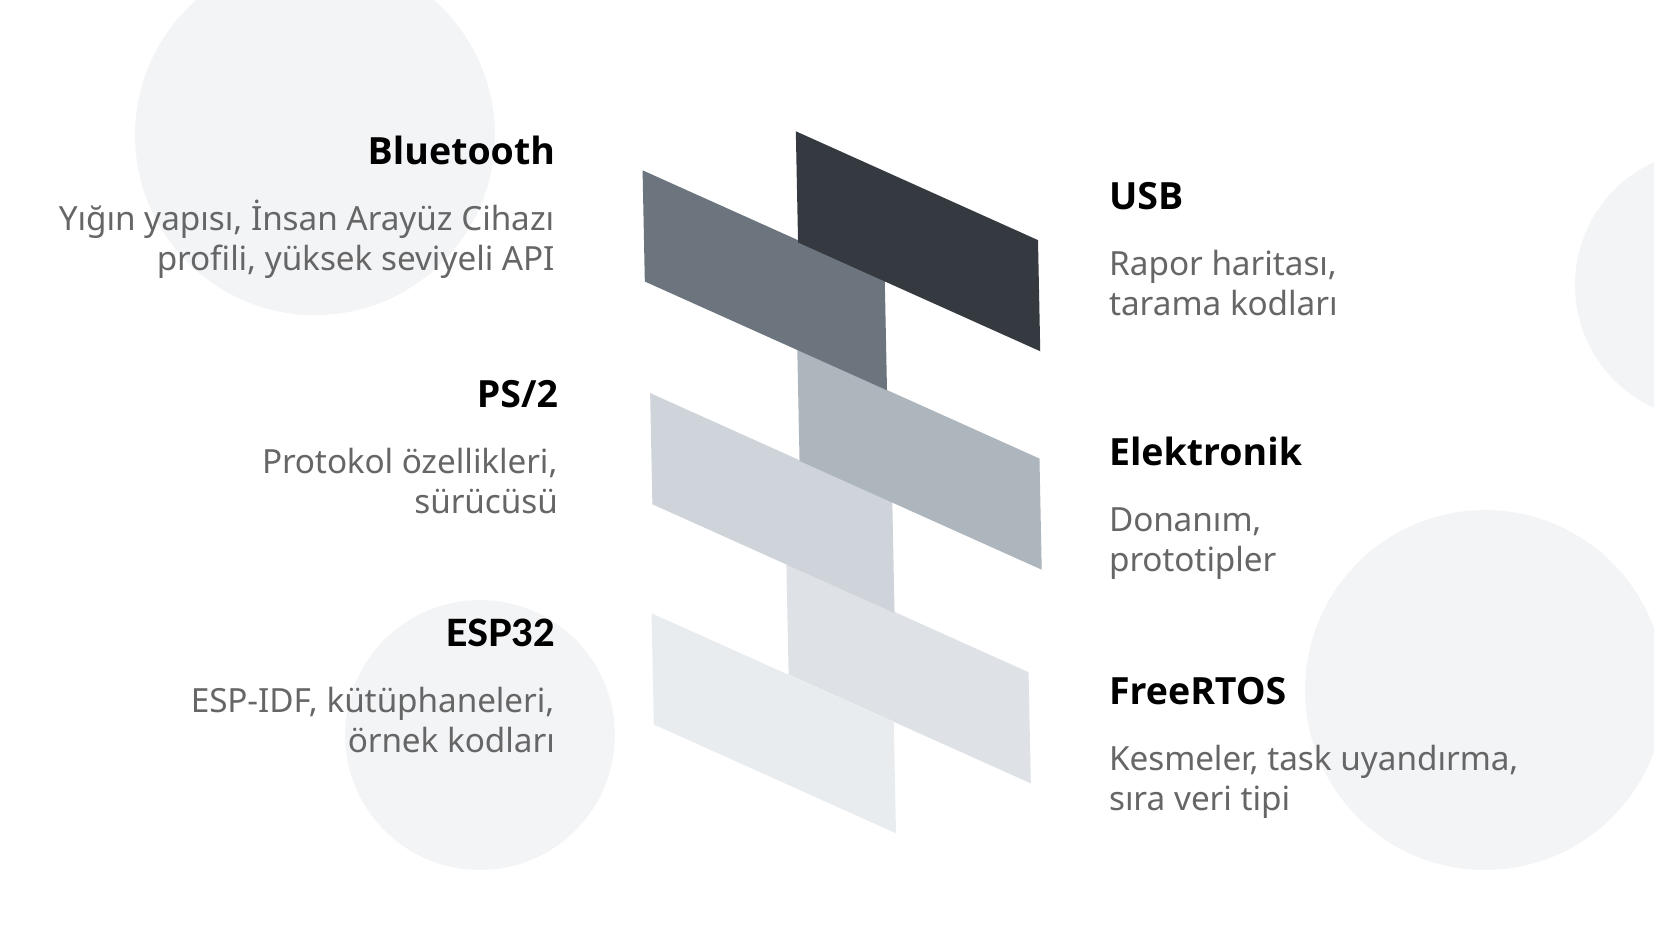

Bluetooth
USB
Yığın yapısı, İnsan Arayüz Cihazı profili, yüksek seviyeli API
Rapor haritası,      tarama kodları
PS/2
Elektronik
Protokol özellikleri, sürücüsü
Donanım, prototipler
ESP32
FreeRTOS
ESP-IDF, kütüphaneleri, örnek kodları
Kesmeler, task uyandırma, sıra veri tipi